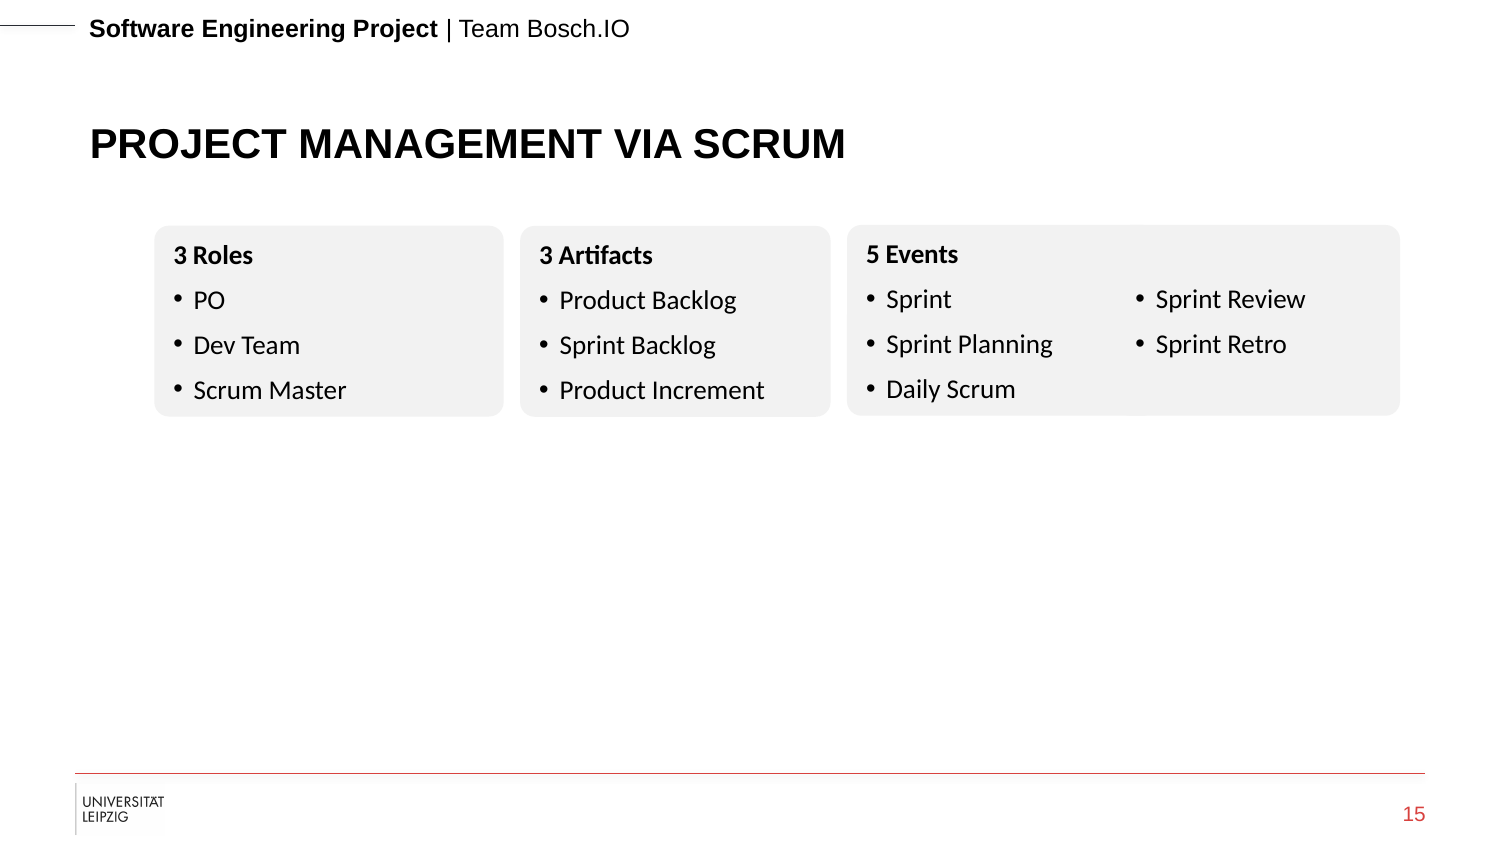

Software Engineering Project | Team Bosch.IO
# PROJECT MANAGEMENT VIA SCRUM
5 Events
Sprint
Sprint Planning
Daily Scrum

Sprint Review
Sprint Retro

3 Roles
PO
Dev Team
Scrum Master
3 Artifacts
Product Backlog
Sprint Backlog
Product Increment

15